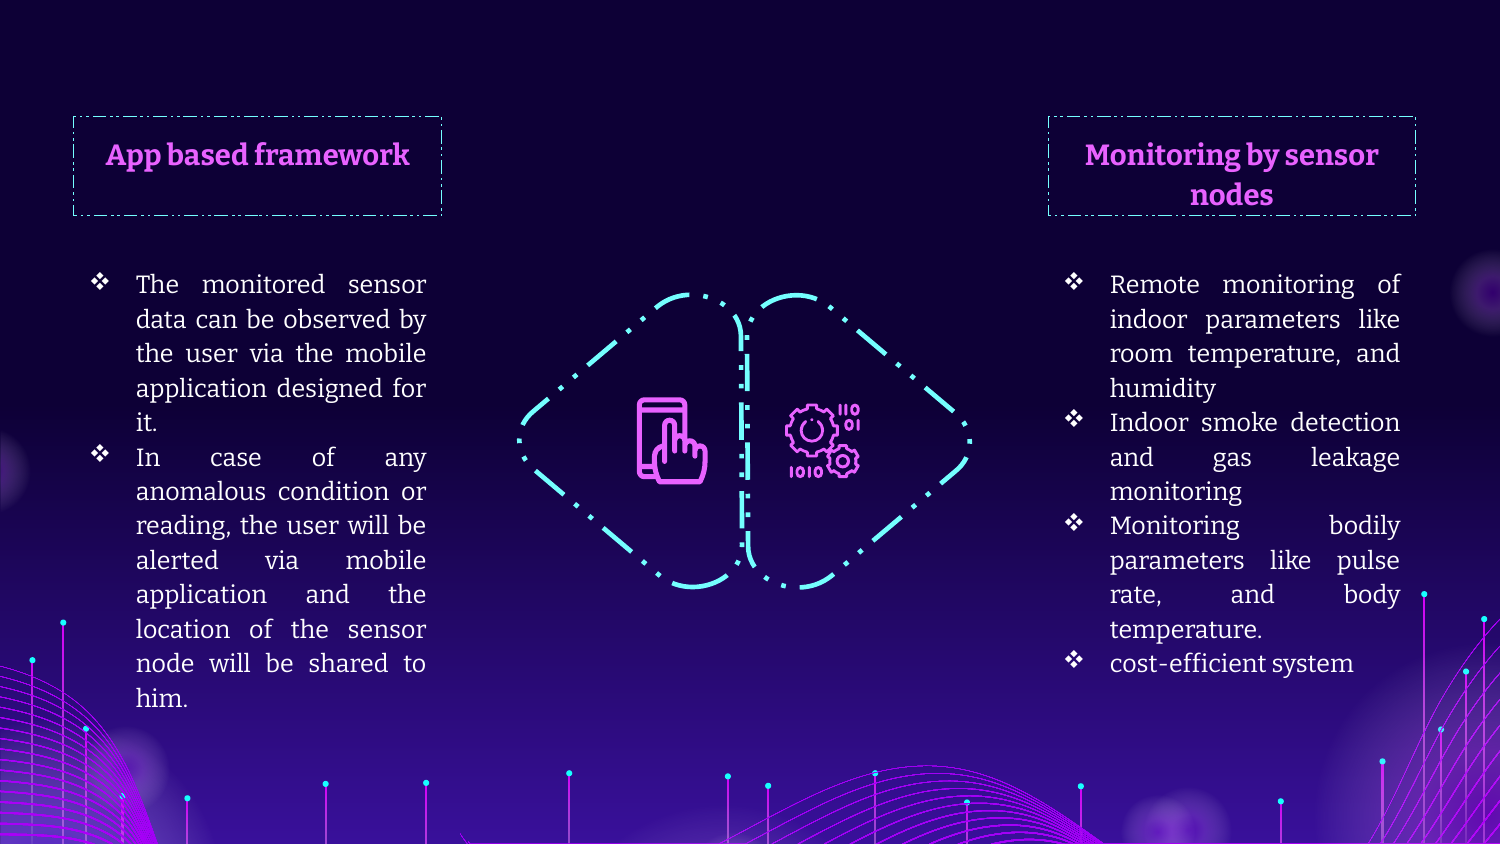

App based framework
Monitoring by sensor nodes
The monitored sensor data can be observed by the user via the mobile application designed for it.
In case of any anomalous condition or reading, the user will be alerted via mobile application and the location of the sensor node will be shared to him.
Remote monitoring of indoor parameters like room temperature, and humidity
Indoor smoke detection and gas leakage monitoring
Monitoring bodily parameters like pulse rate, and body temperature.
cost-efficient system